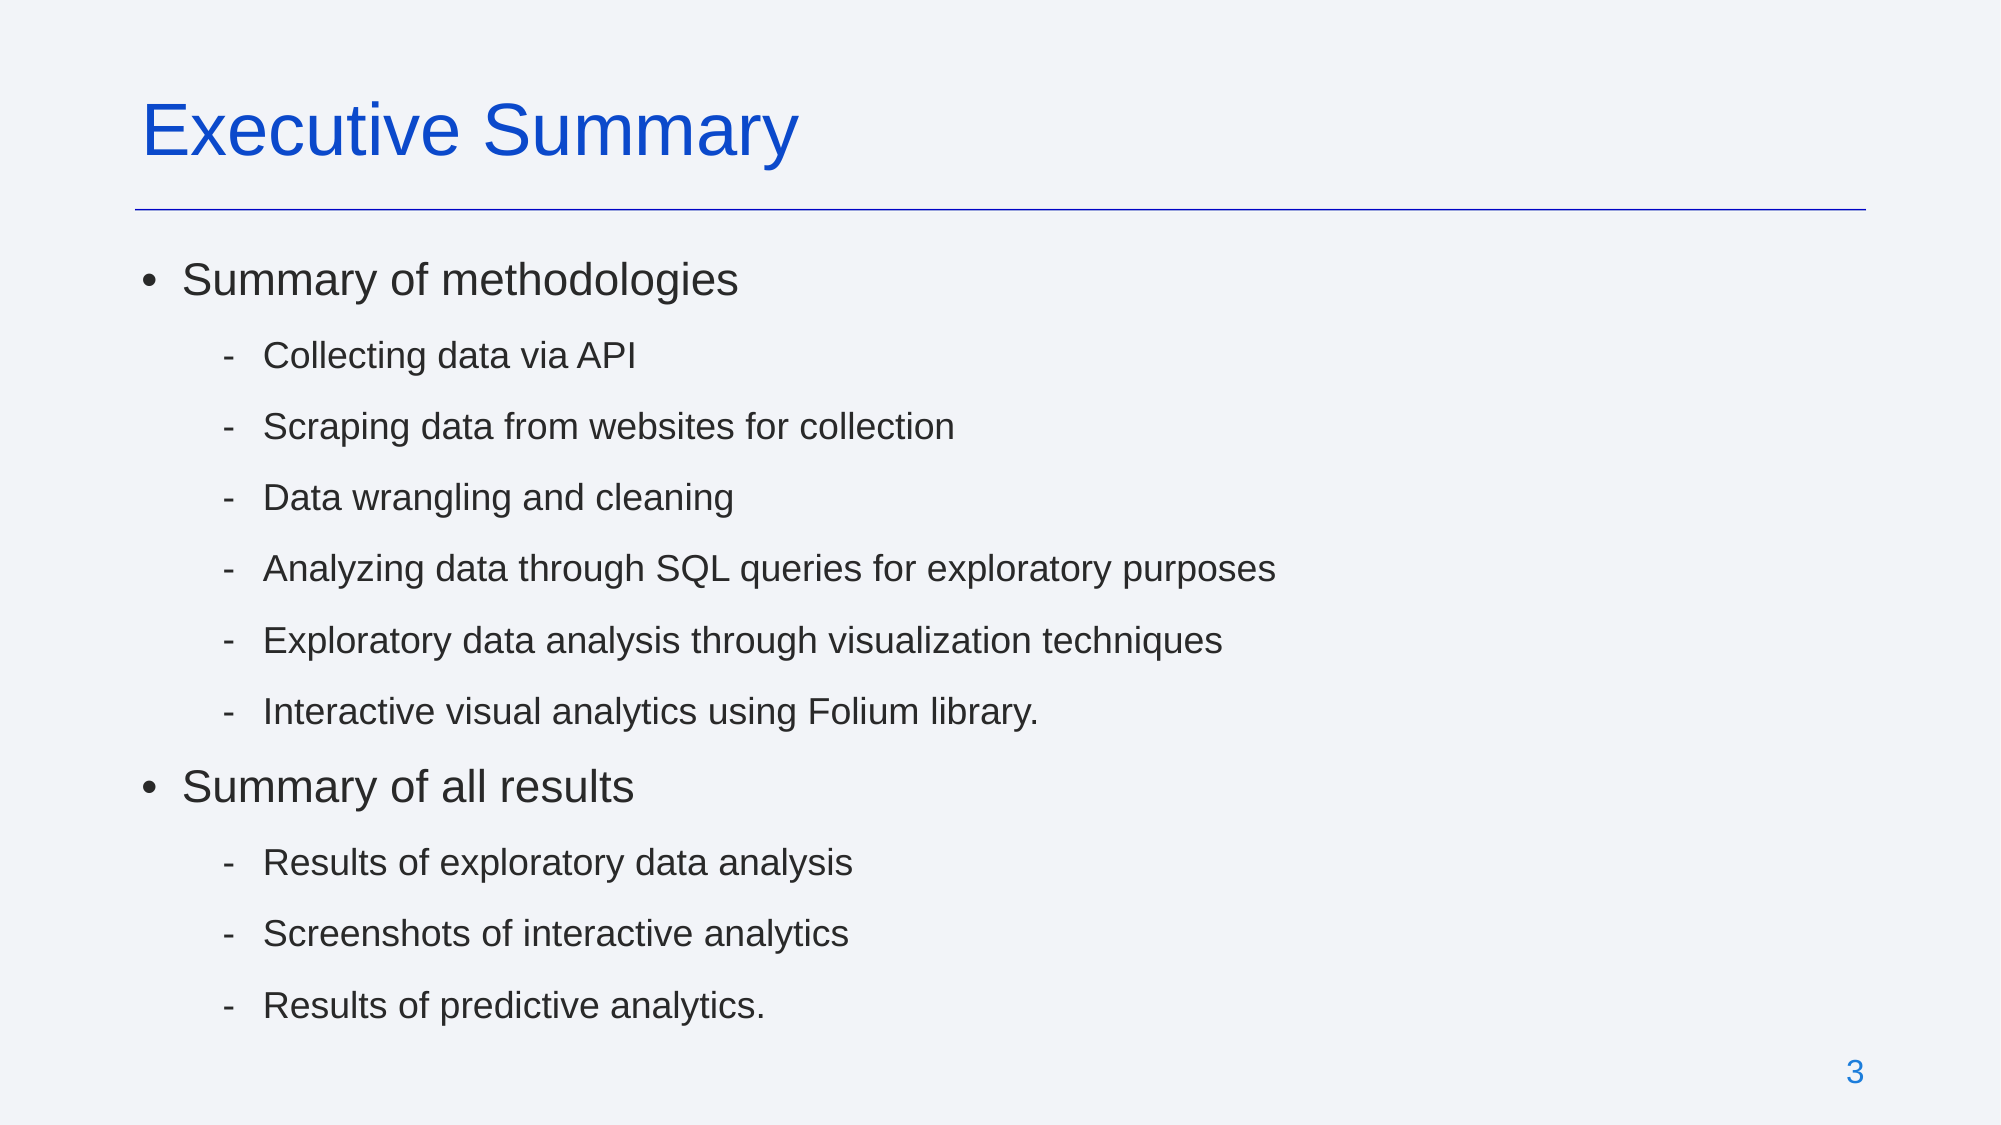

Executive Summary
Summary of methodologies
Collecting data via API
Scraping data from websites for collection
Data wrangling and cleaning
Analyzing data through SQL queries for exploratory purposes
Exploratory data analysis through visualization techniques
Interactive visual analytics using Folium library.
Summary of all results
Results of exploratory data analysis
Screenshots of interactive analytics
Results of predictive analytics.

3